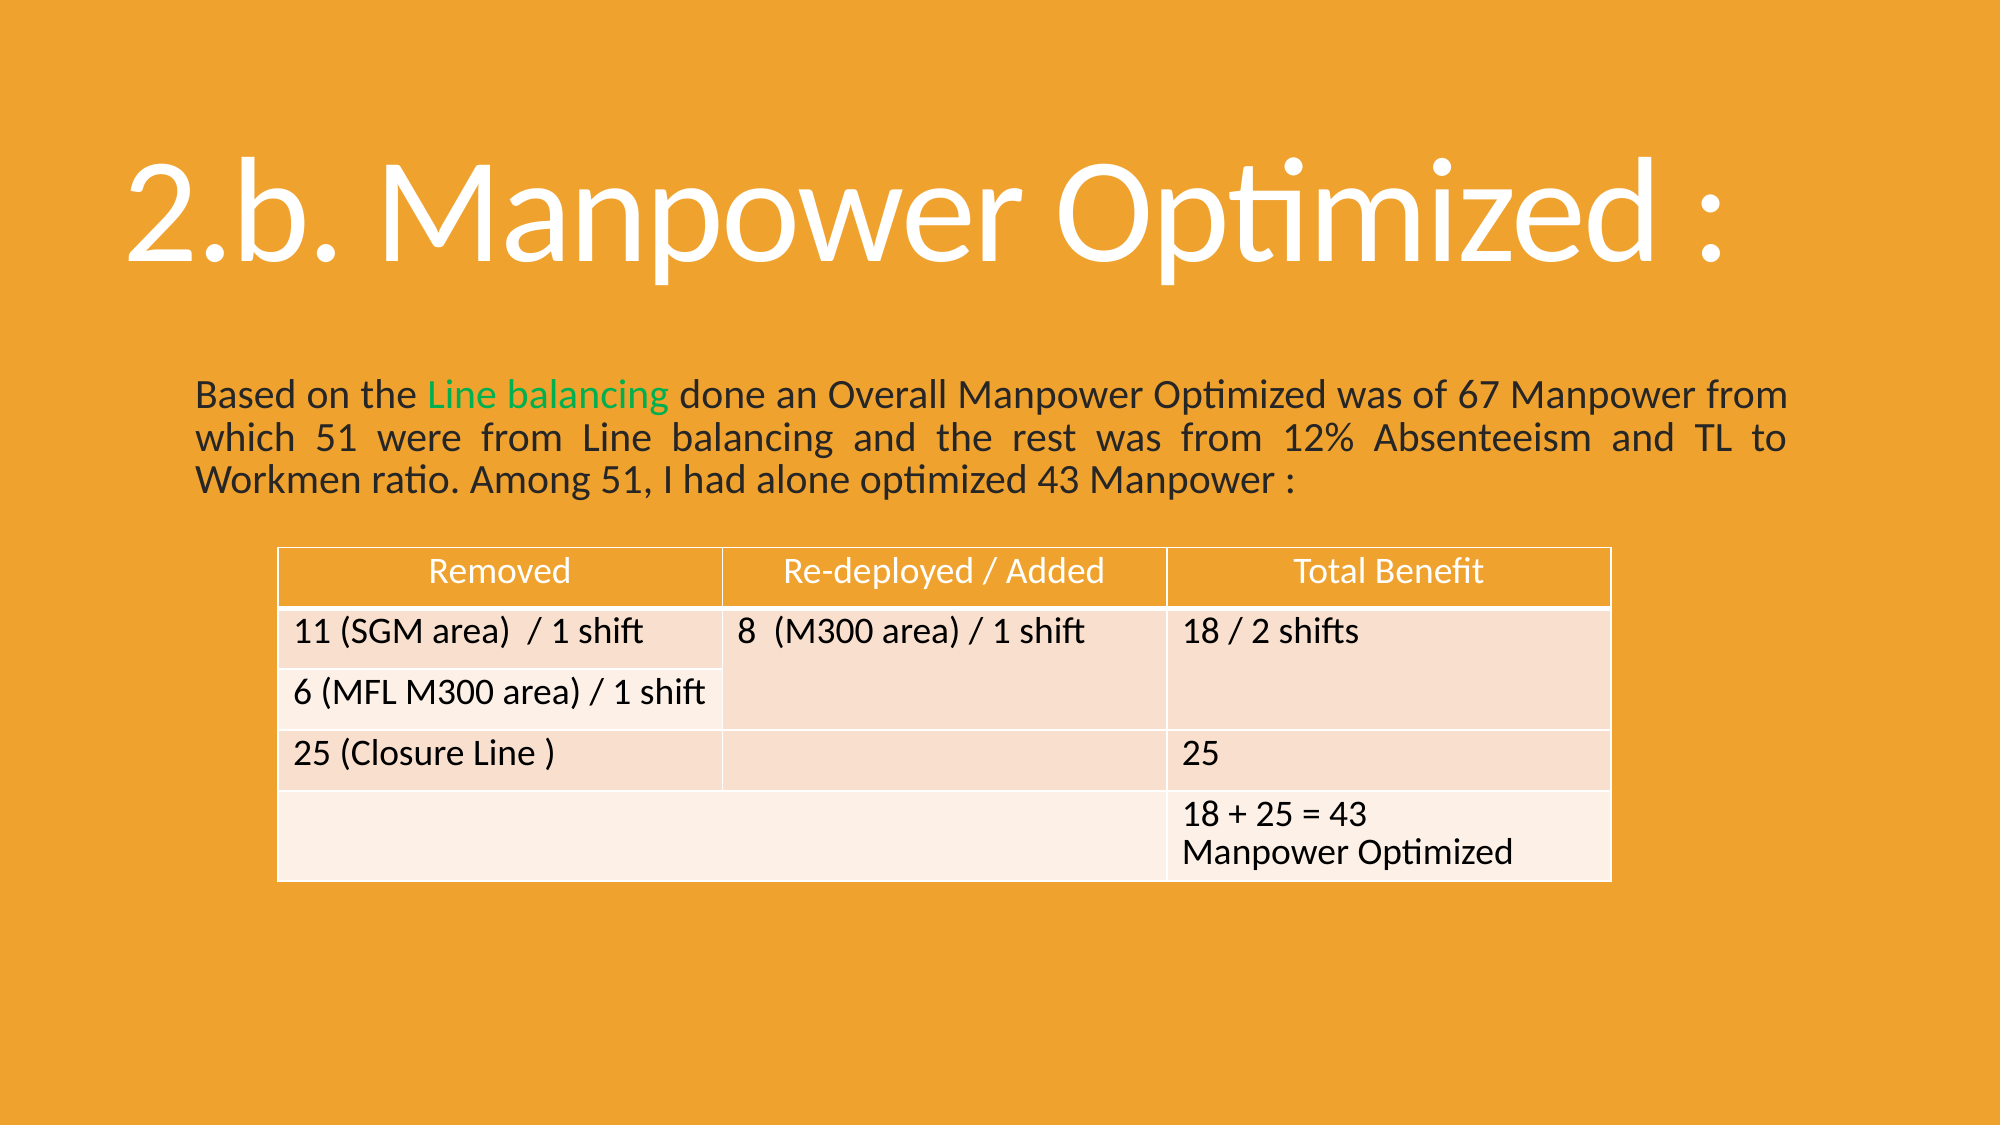

2.b. Manpower Optimized :
Based on the Line balancing done an Overall Manpower Optimized was of 67 Manpower from which 51 were from Line balancing and the rest was from 12% Absenteeism and TL to Workmen ratio. Among 51, I had alone optimized 43 Manpower :
| Removed | Re-deployed / Added | Total Benefit |
| --- | --- | --- |
| 11 (SGM area) / 1 shift | 8 (M300 area) / 1 shift | 18 / 2 shifts |
| 6 (MFL M300 area) / 1 shift |  |  |
| 25 (Closure Line ) |  | 25 |
|  |  | 18 + 25 = 43 Manpower Optimized |